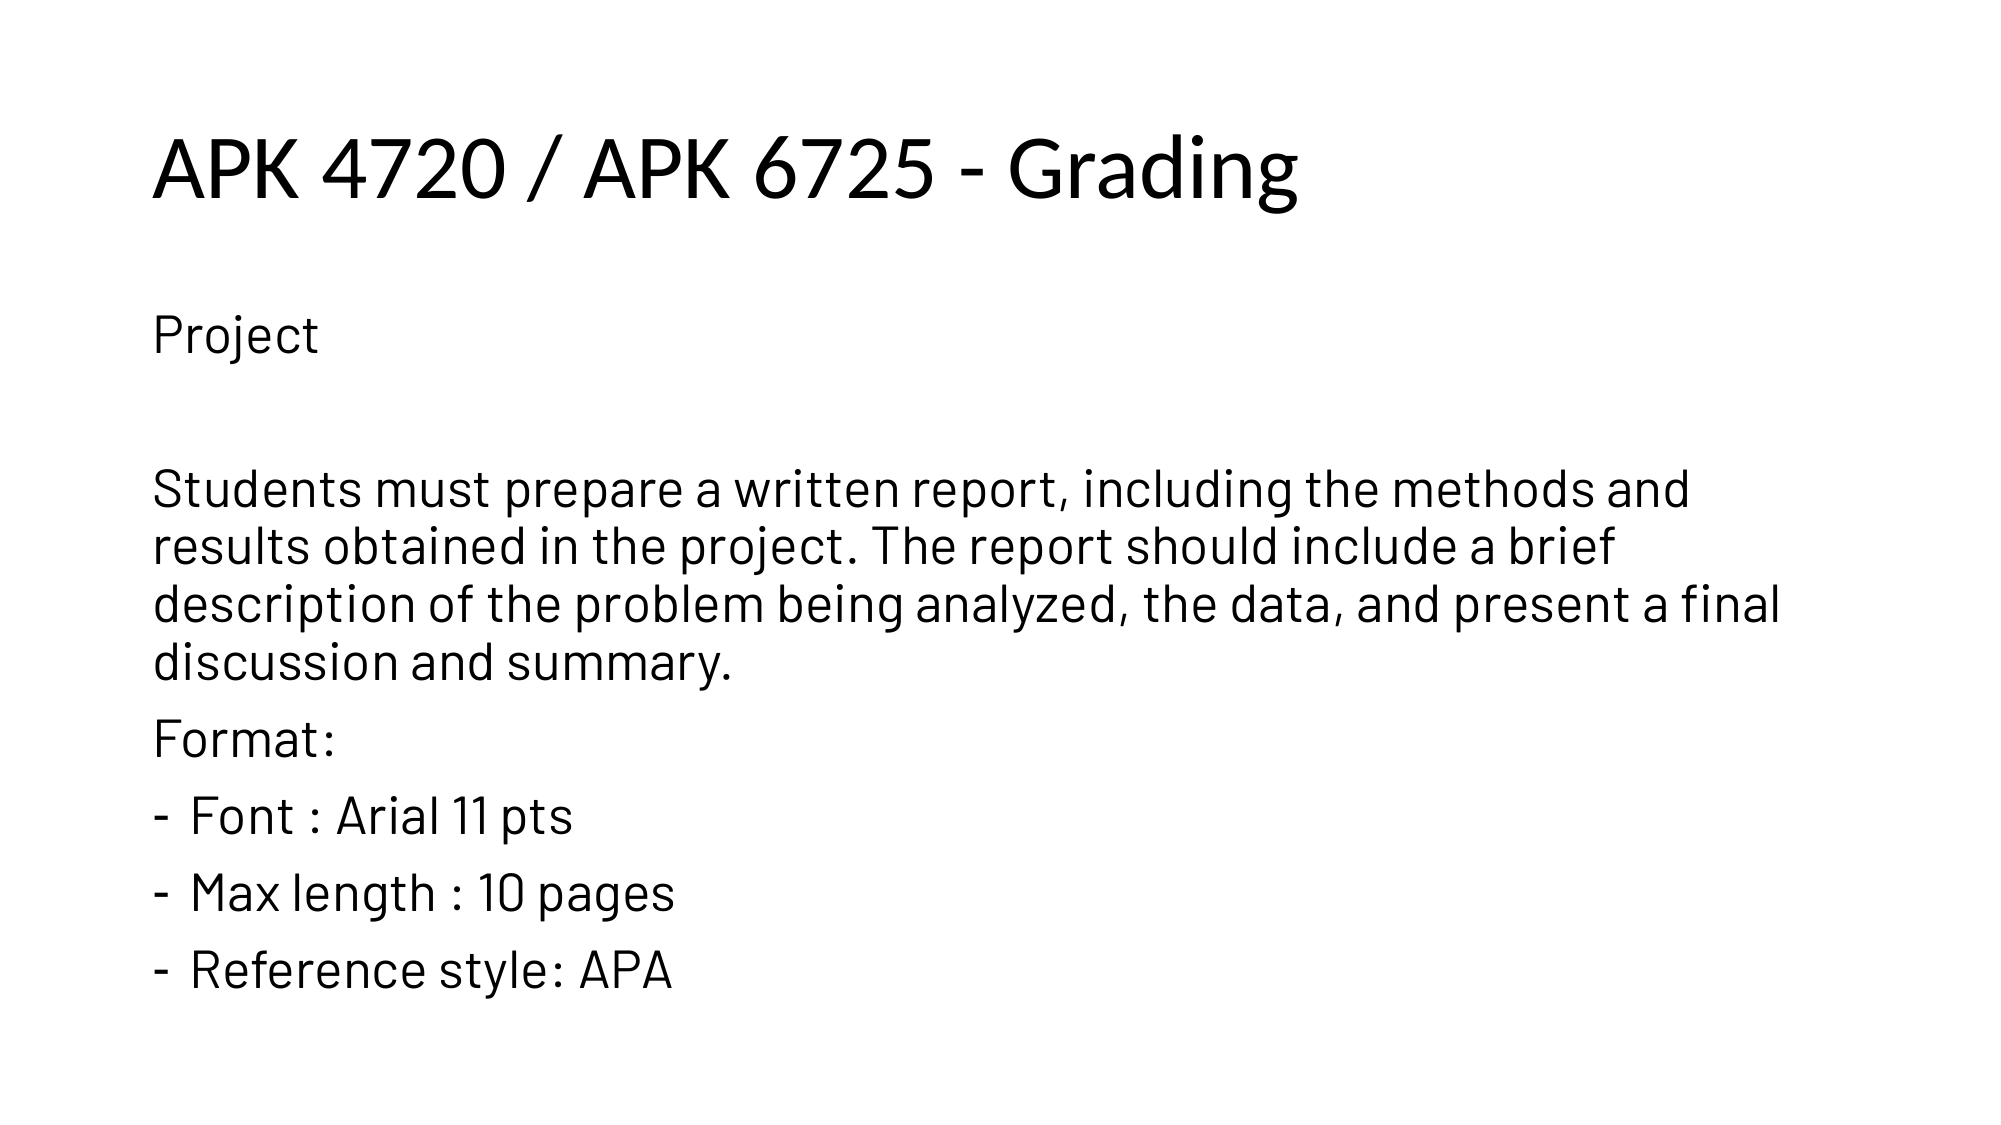

# APK 4720 / APK 6725 - Grading
Project

Students must prepare a written report, including the methods and results obtained in the project. The report should include a brief description of the problem being analyzed, the data, and present a final discussion and summary.
Format:
Font : Arial 11 pts
Max length : 10 pages
Reference style: APA